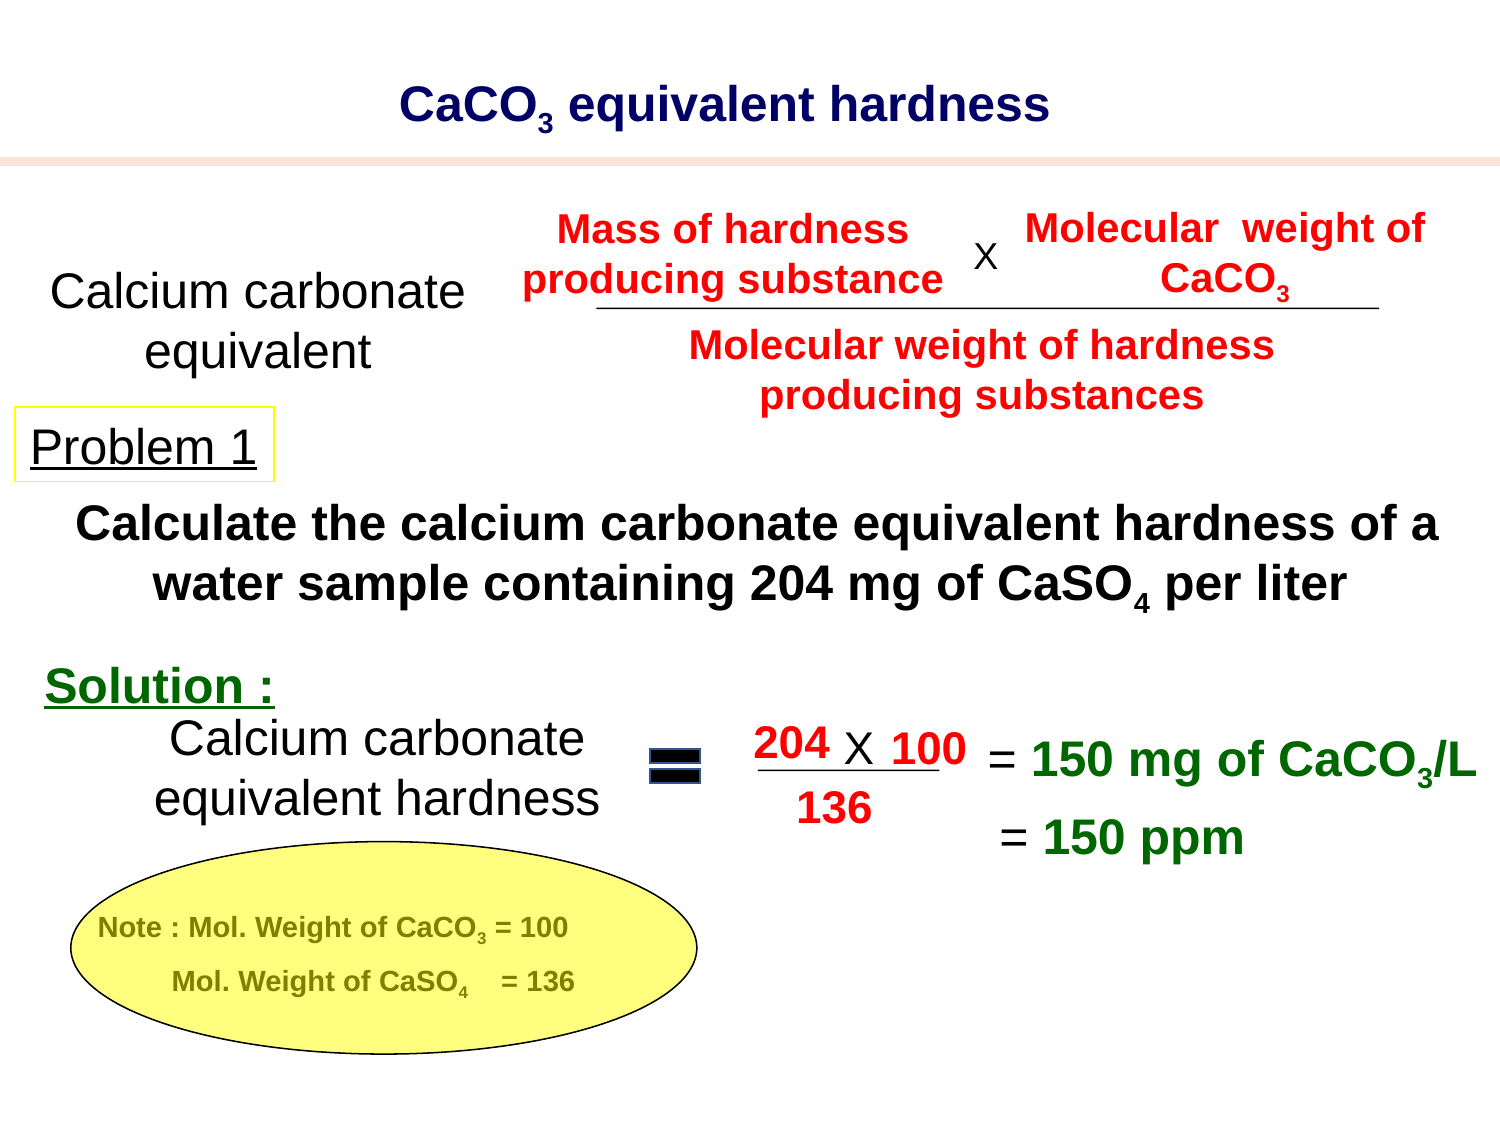

# CaCO3 equivalent hardness
Molecular  weight of CaCO3
Mass of hardness producing substance
X
Calcium carbonate equivalent

Molecular weight of hardness producing substances
Problem 1
Calculate the calcium carbonate equivalent hardness of a water sample containing 204 mg of CaSO4 per liter
Solution :
Calcium carbonate equivalent hardness
204
X
100

136
= 150 mg of CaCO3/L

 = 150 ppm

Note : Mol. Weight of CaCO3 = 100
         Mol. Weight of CaSO4    = 136